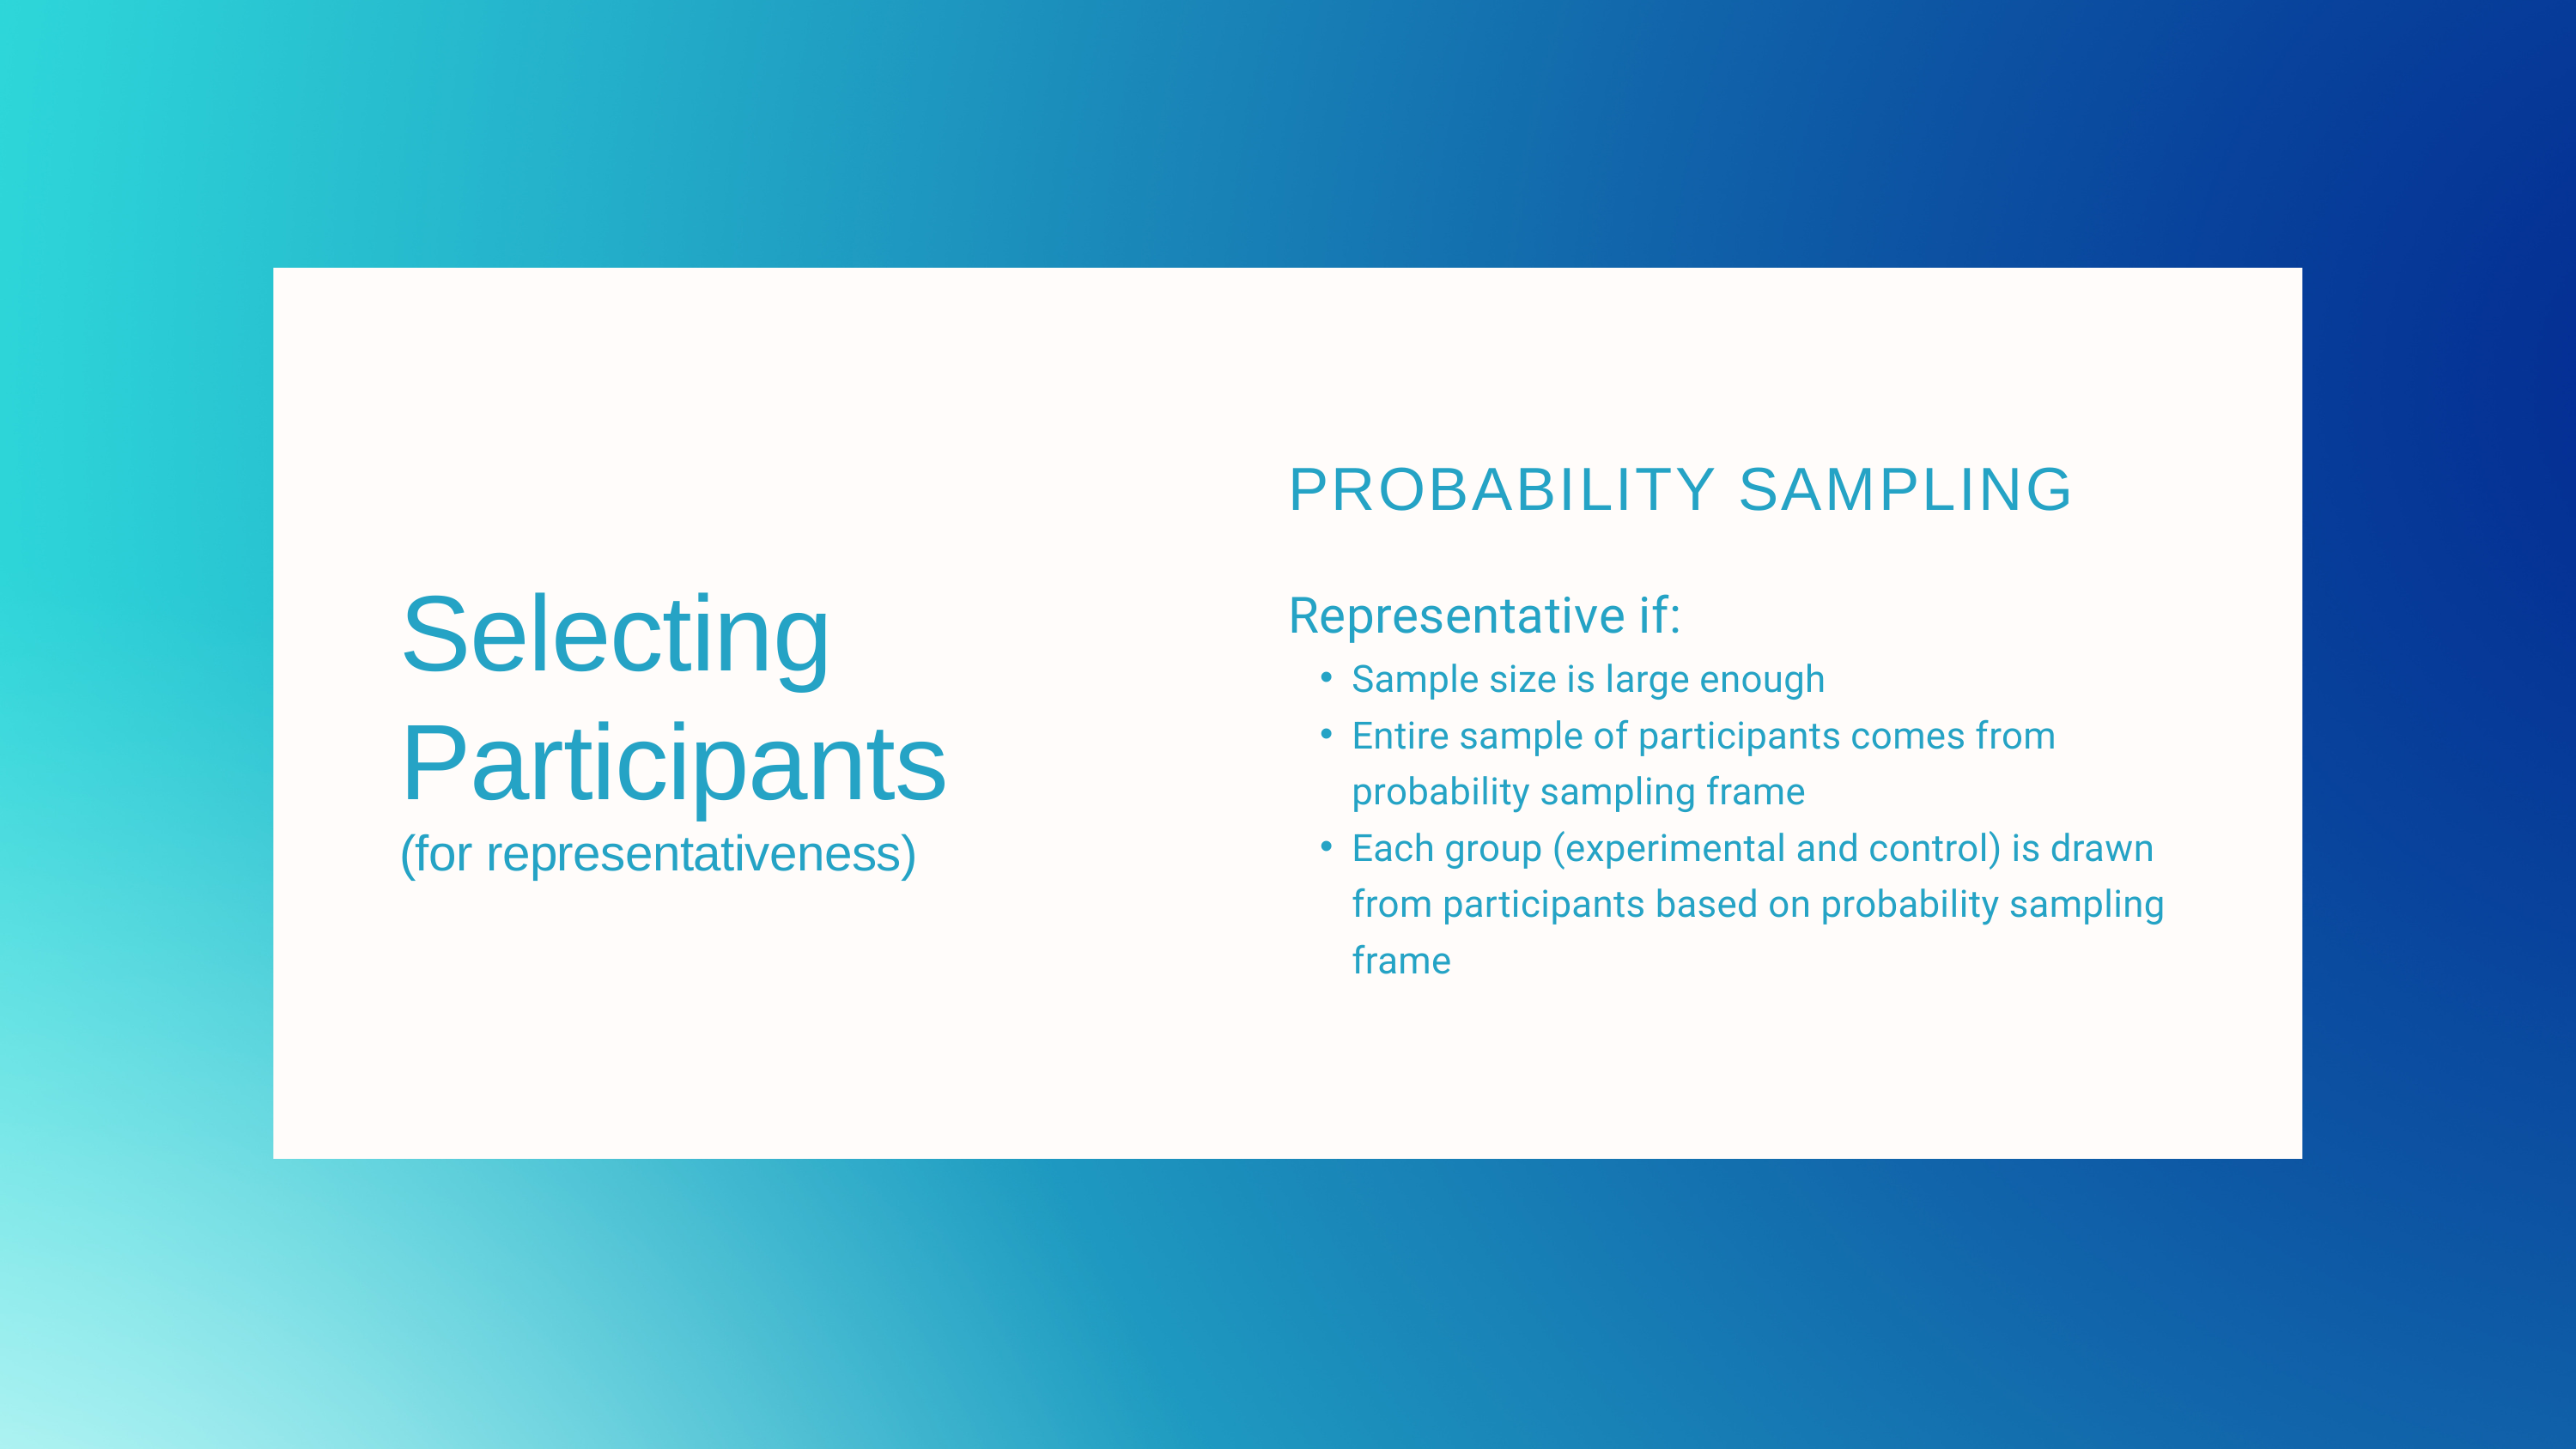

PROBABILITY SAMPLING
Representative if:
Sample size is large enough
Entire sample of participants comes from probability sampling frame
Each group (experimental and control) is drawn from participants based on probability sampling frame
Selecting Participants
(for representativeness)